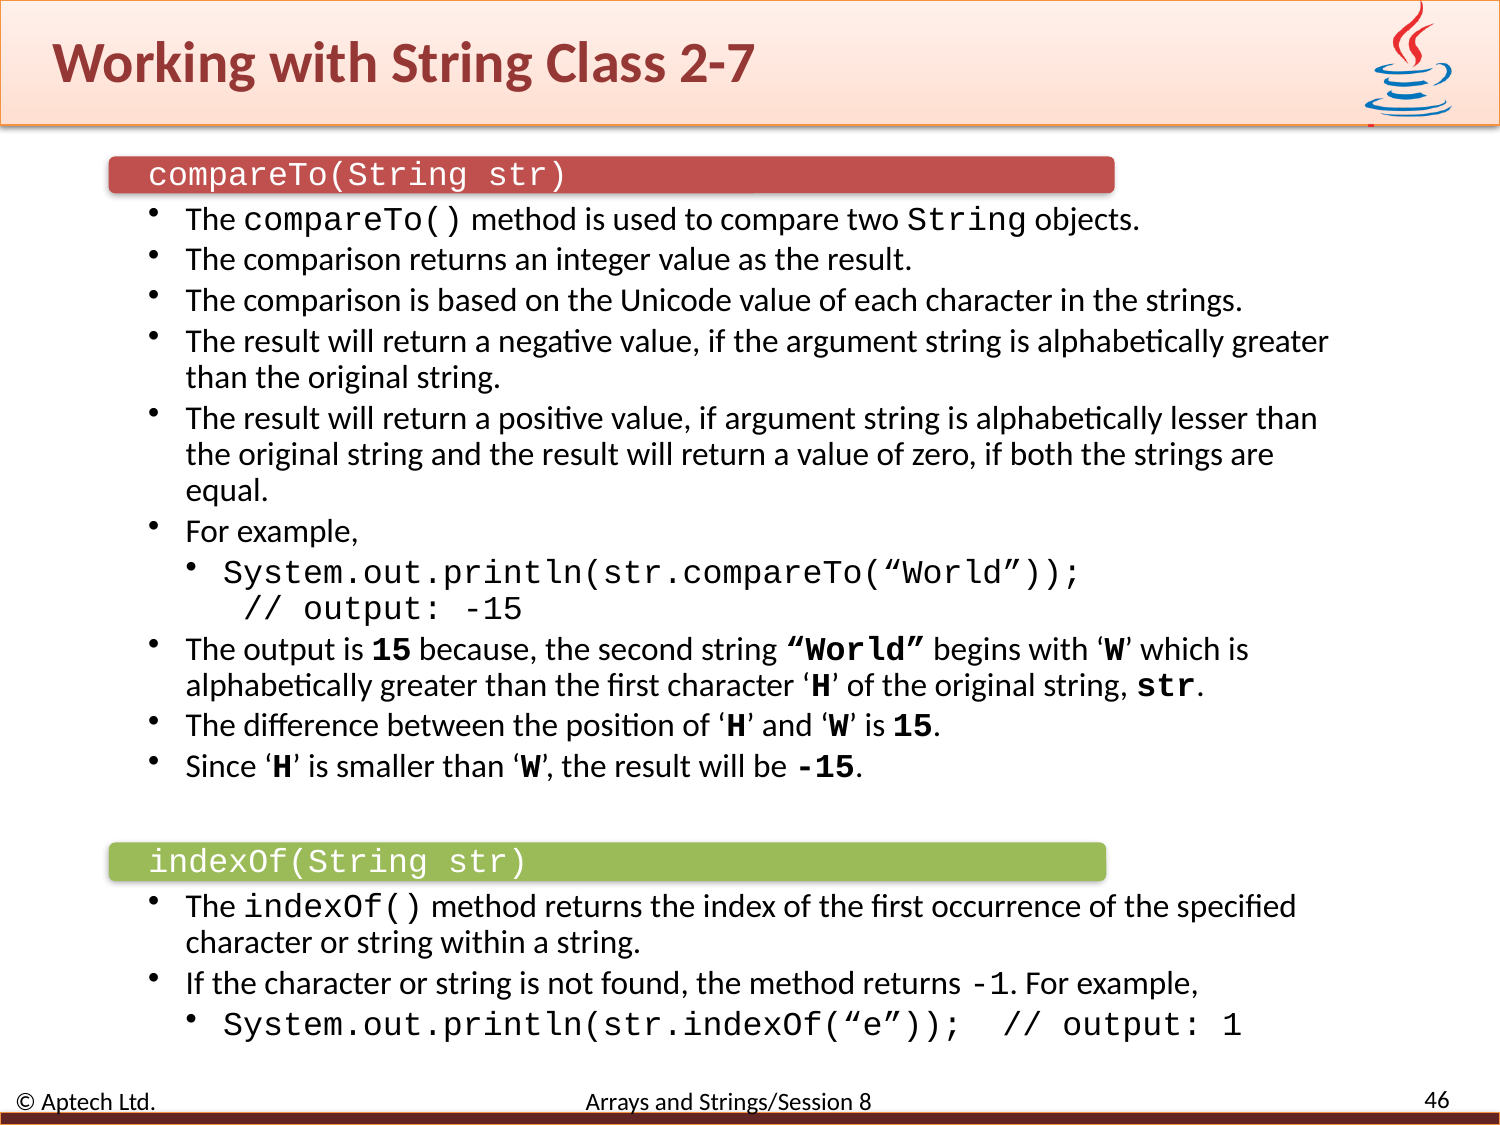

# Working with String Class 2-7
The compareTo() method is used to compare two String objects.
The comparison returns an integer value as the result.
The comparison is based on the Unicode value of each character in the strings.
The result will return a negative value, if the argument string is alphabetically greater than the original string.
The result will return a positive value, if argument string is alphabetically lesser than the original string and the result will return a value of zero, if both the strings are equal.
For example,
System.out.println(str.compareTo(“World”));
 // output: -15
The output is 15 because, the second string “World” begins with ‘W’ which is alphabetically greater than the first character ‘H’ of the original string, str.
The difference between the position of ‘H’ and ‘W’ is 15.
Since ‘H’ is smaller than ‘W’, the result will be -15.
compareTo(String str)
The indexOf() method returns the index of the first occurrence of the specified character or string within a string.
If the character or string is not found, the method returns -1. For example,
System.out.println(str.indexOf(“e”));  // output: 1
indexOf(String str)
46
© Aptech Ltd.                                                                           Arrays and Strings/Session 8